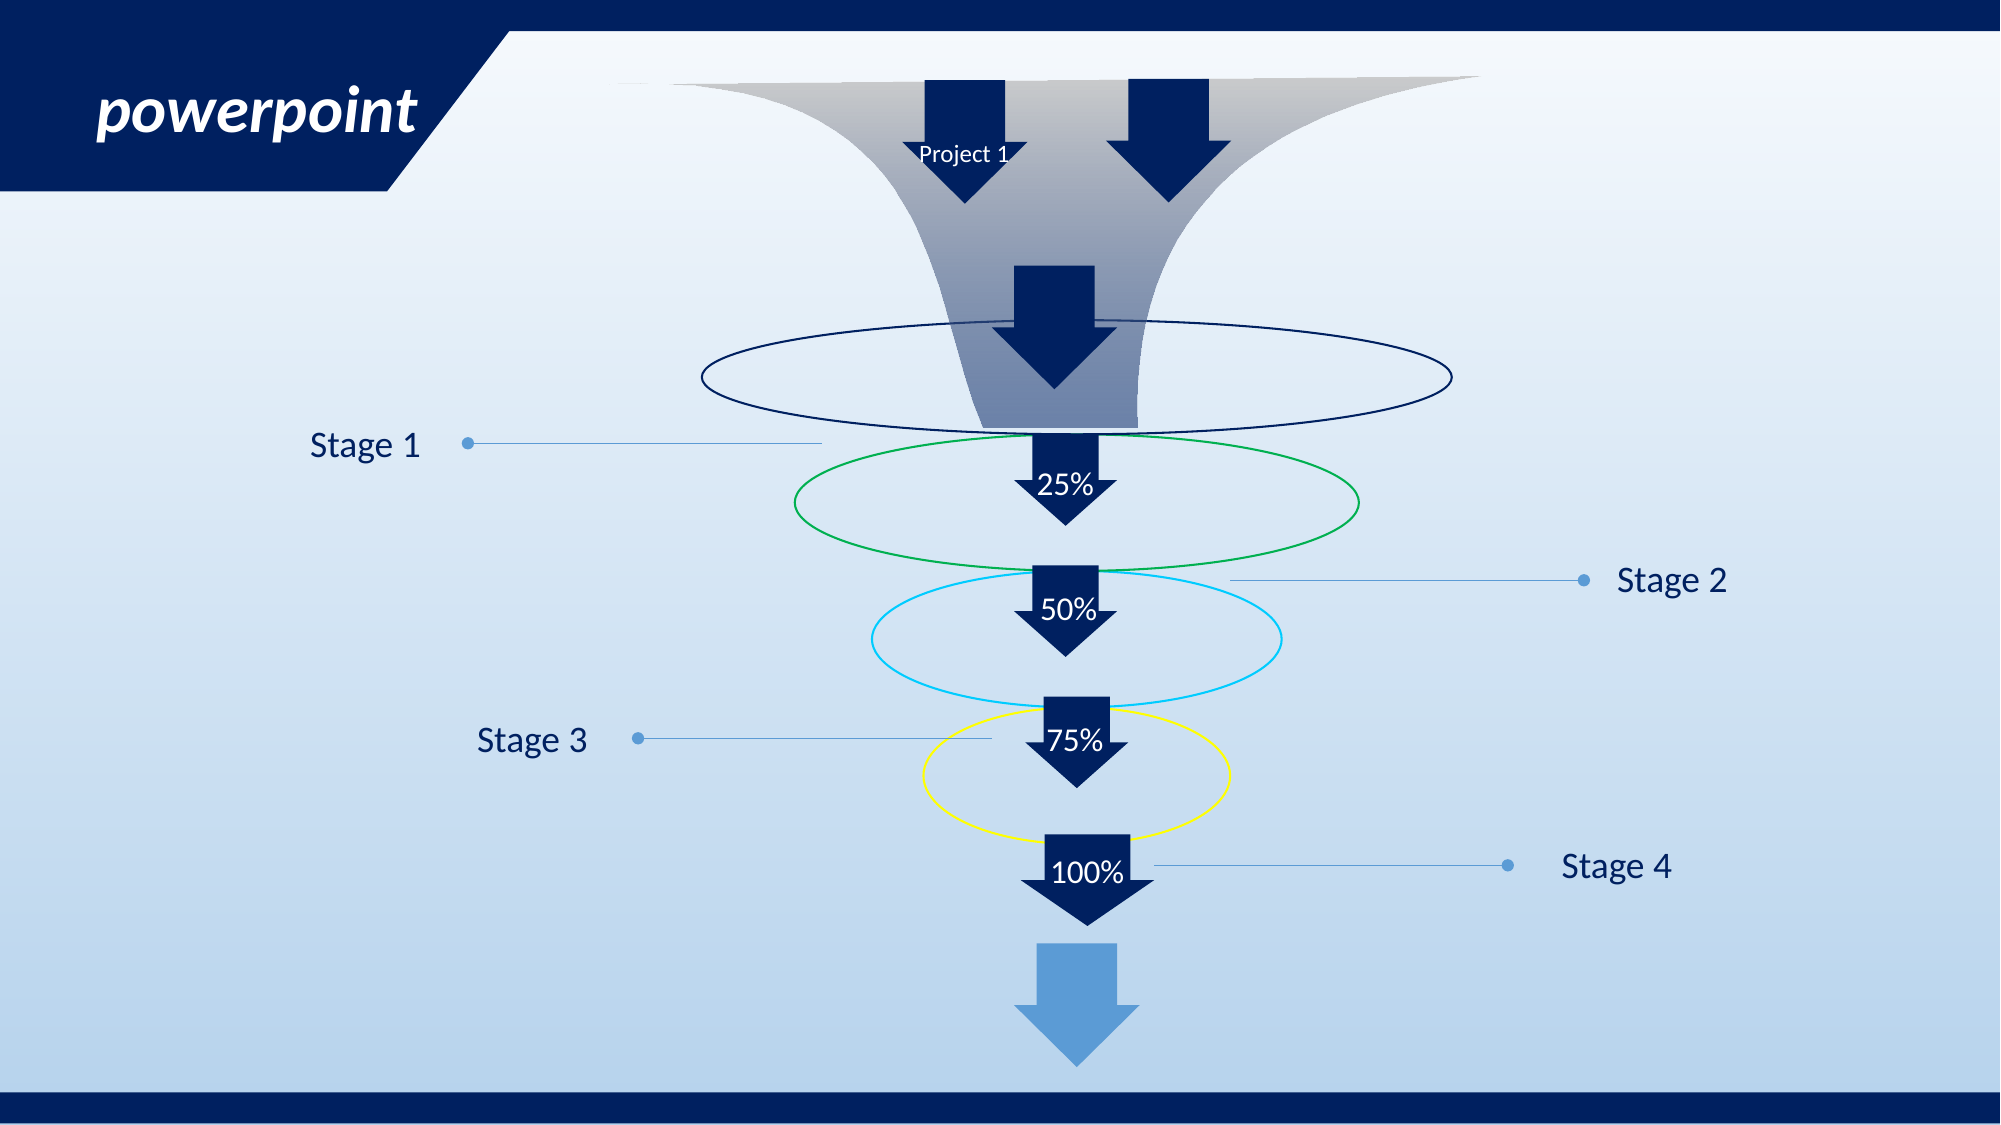

powerpoint

Project 1

Stage 1

25%
Stage 2

50%

Stage 3
75%
Stage 4

100%